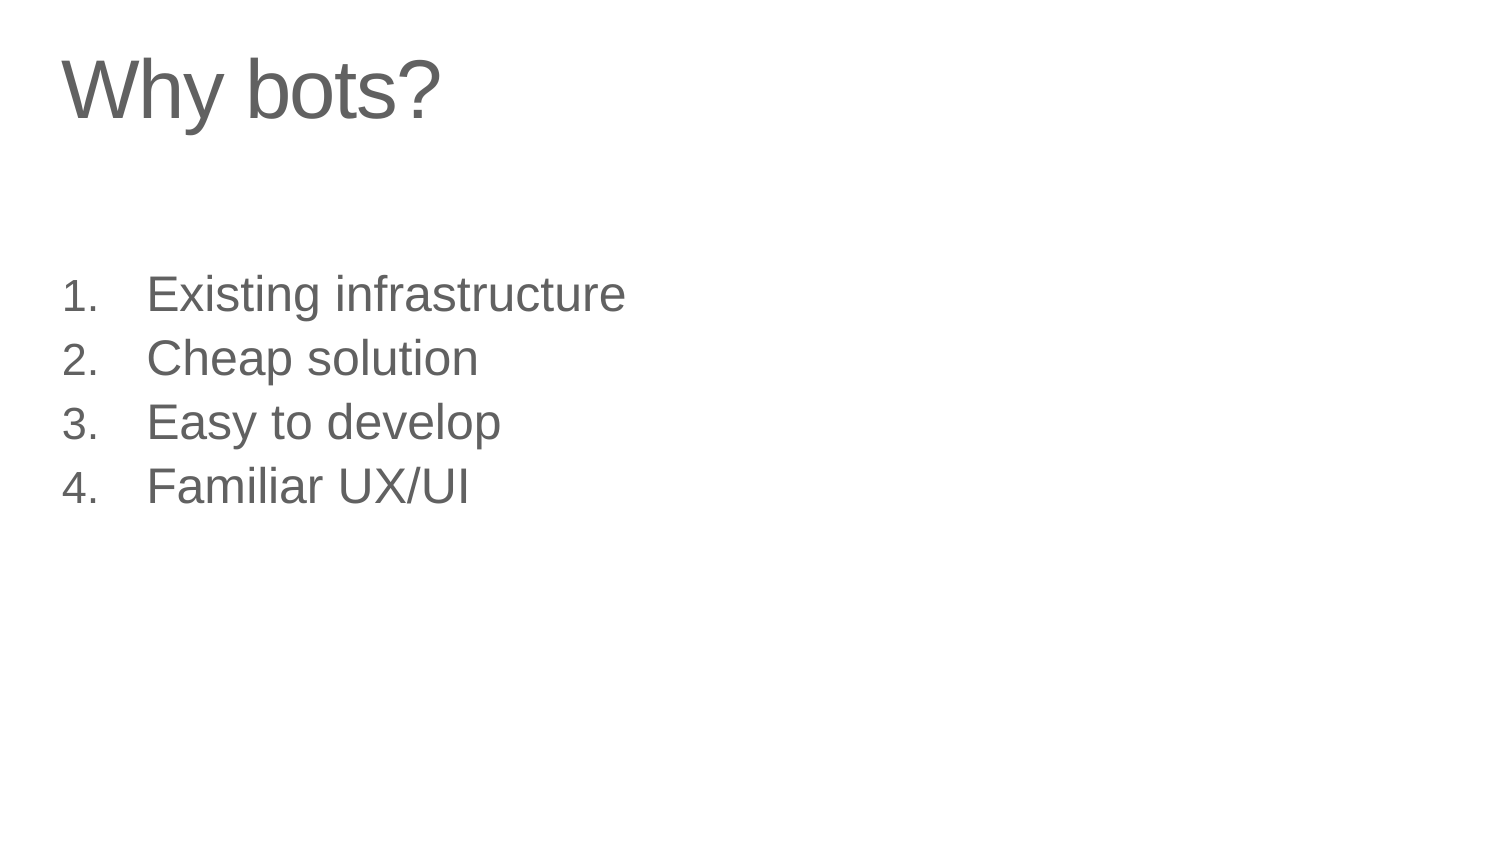

# Why bots?
Existing infrastructure
Cheap solution
Easy to develop
Familiar UX/UI